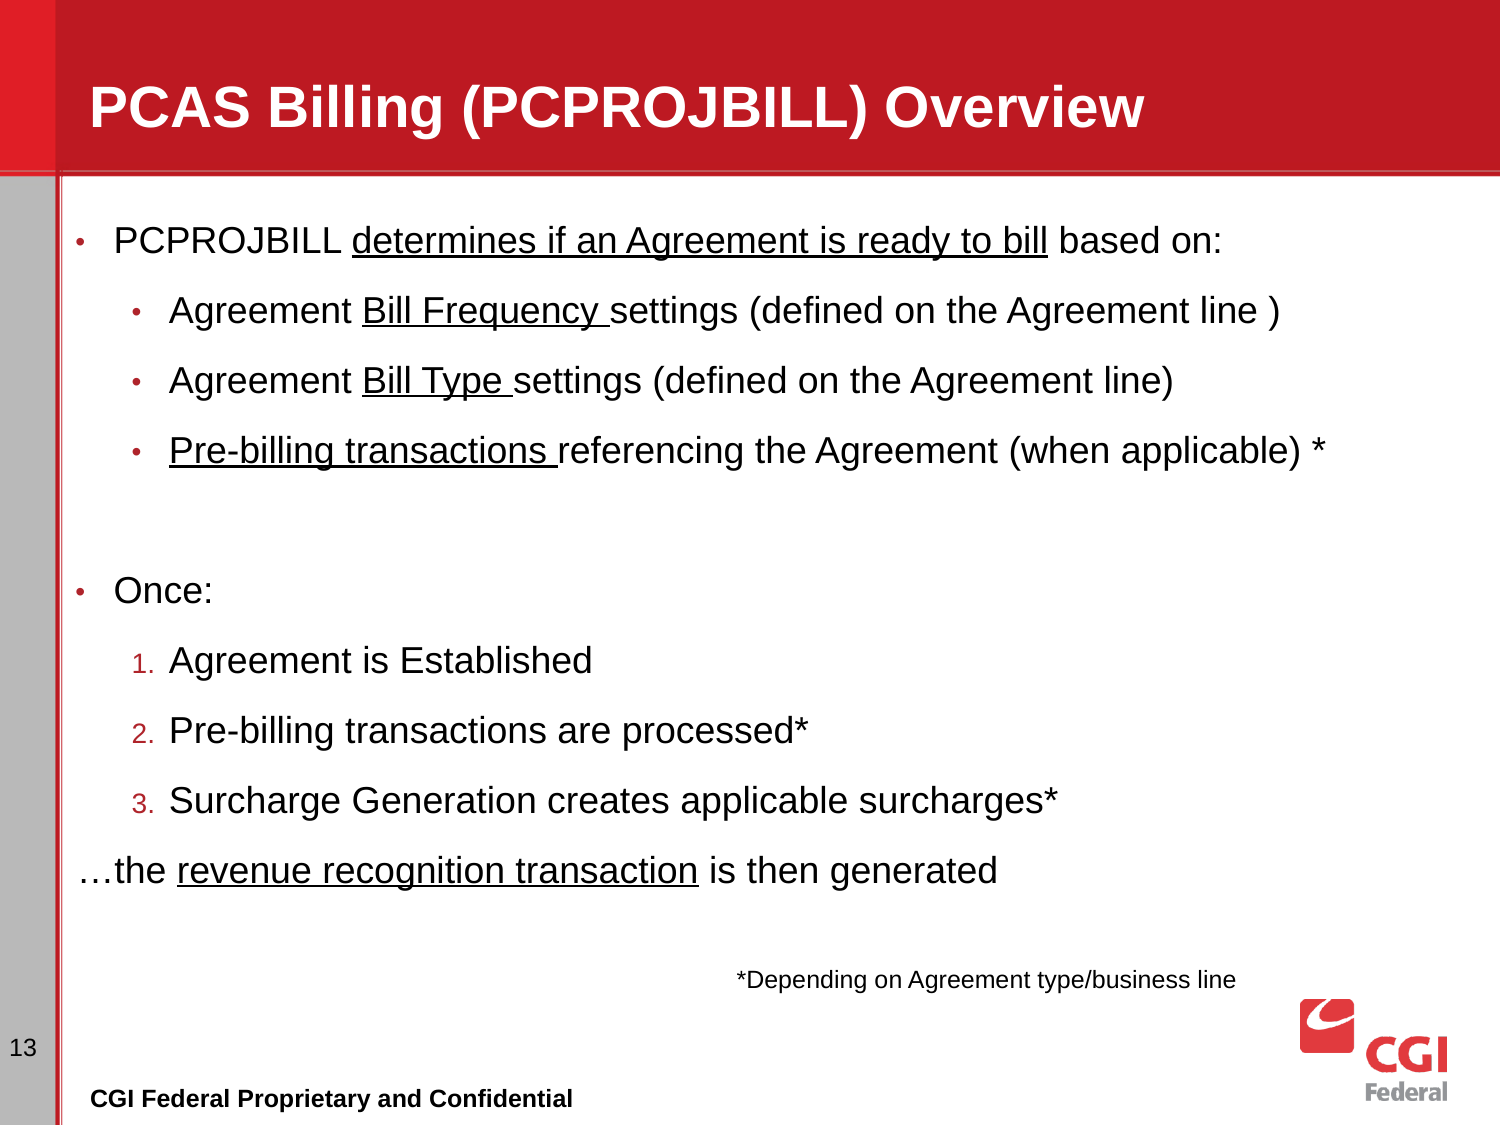

# PCAS Billing (PCPROJBILL) Overview
PCPROJBILL determines if an Agreement is ready to bill based on:
Agreement Bill Frequency settings (defined on the Agreement line )
Agreement Bill Type settings (defined on the Agreement line)
Pre-billing transactions referencing the Agreement (when applicable) *

Once:
Agreement is Established
Pre-billing transactions are processed*
Surcharge Generation creates applicable surcharges*
	…the revenue recognition transaction is then generated

*Depending on Agreement type/business line
13
CGI Federal Proprietary and Confidential